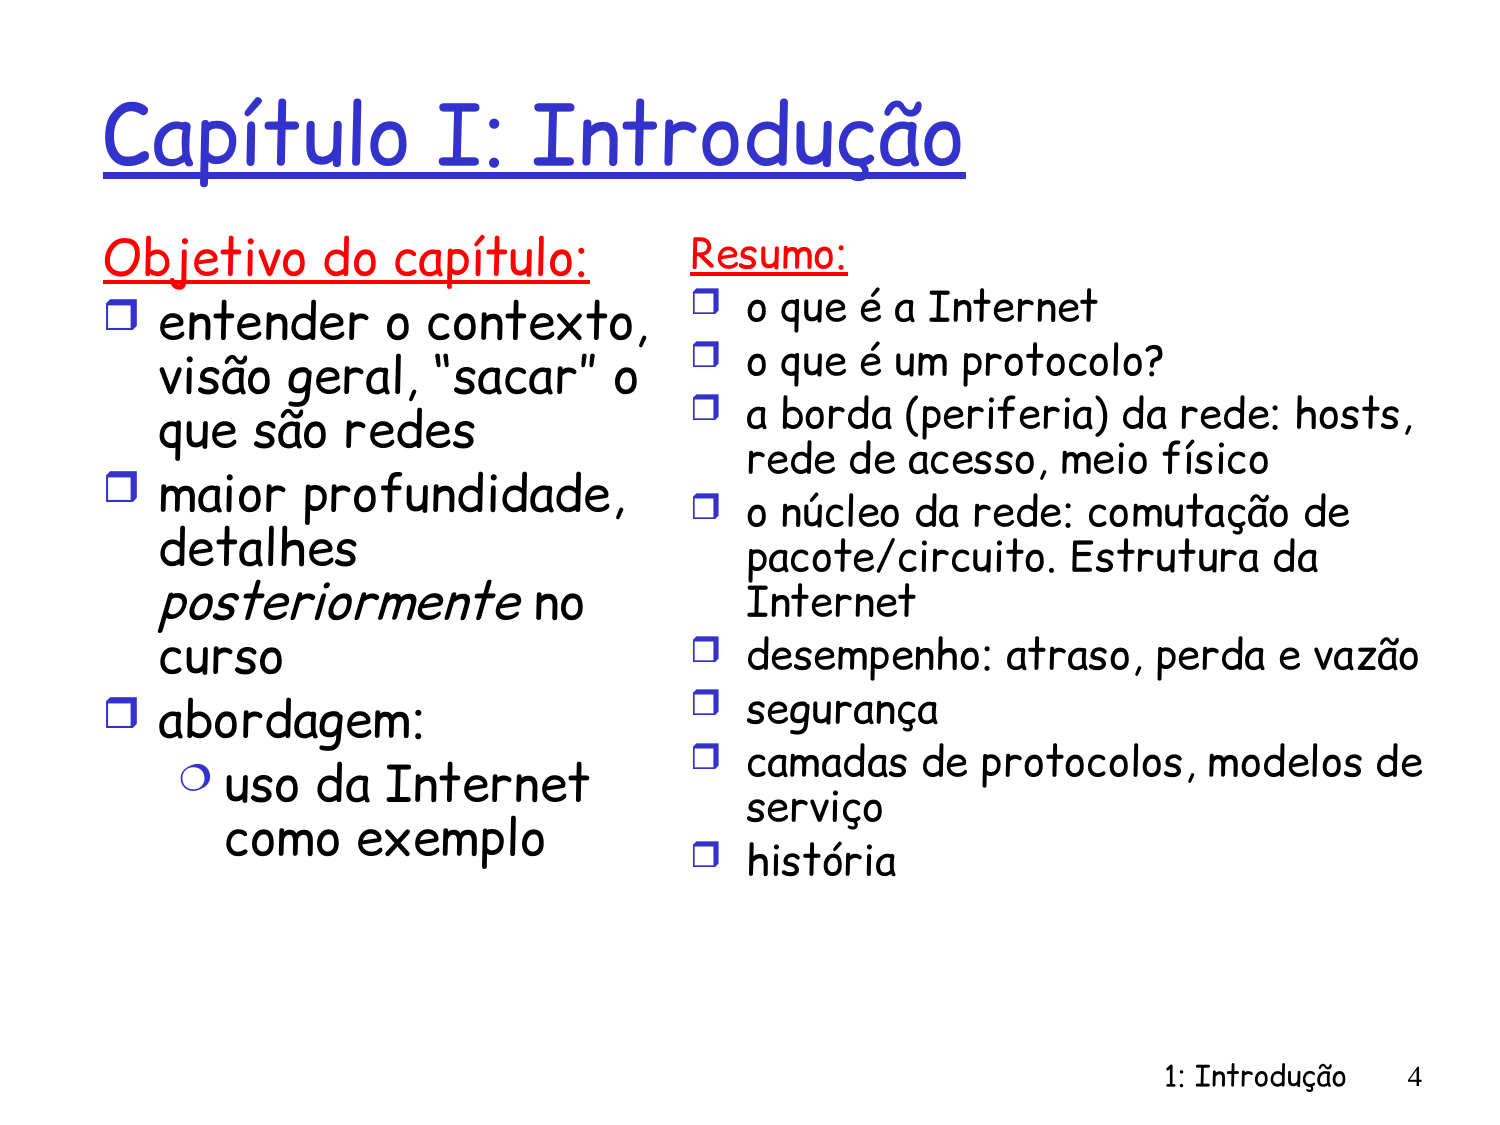

# Capítulo I: Introdução
Objetivo do capítulo:
entender o contexto, visão geral, “sacar” o que são redes
maior profundidade, detalhes posteriormente no curso
abordagem:
uso da Internet como exemplo

Resumo:
o que é a Internet
o que é um protocolo?
a borda (periferia) da rede: hosts, rede de acesso, meio físico
o núcleo da rede: comutação de pacote/circuito. Estrutura da Internet
desempenho: atraso, perda e vazão
segurança
camadas de protocolos, modelos de serviço
história
1: Introdução
4